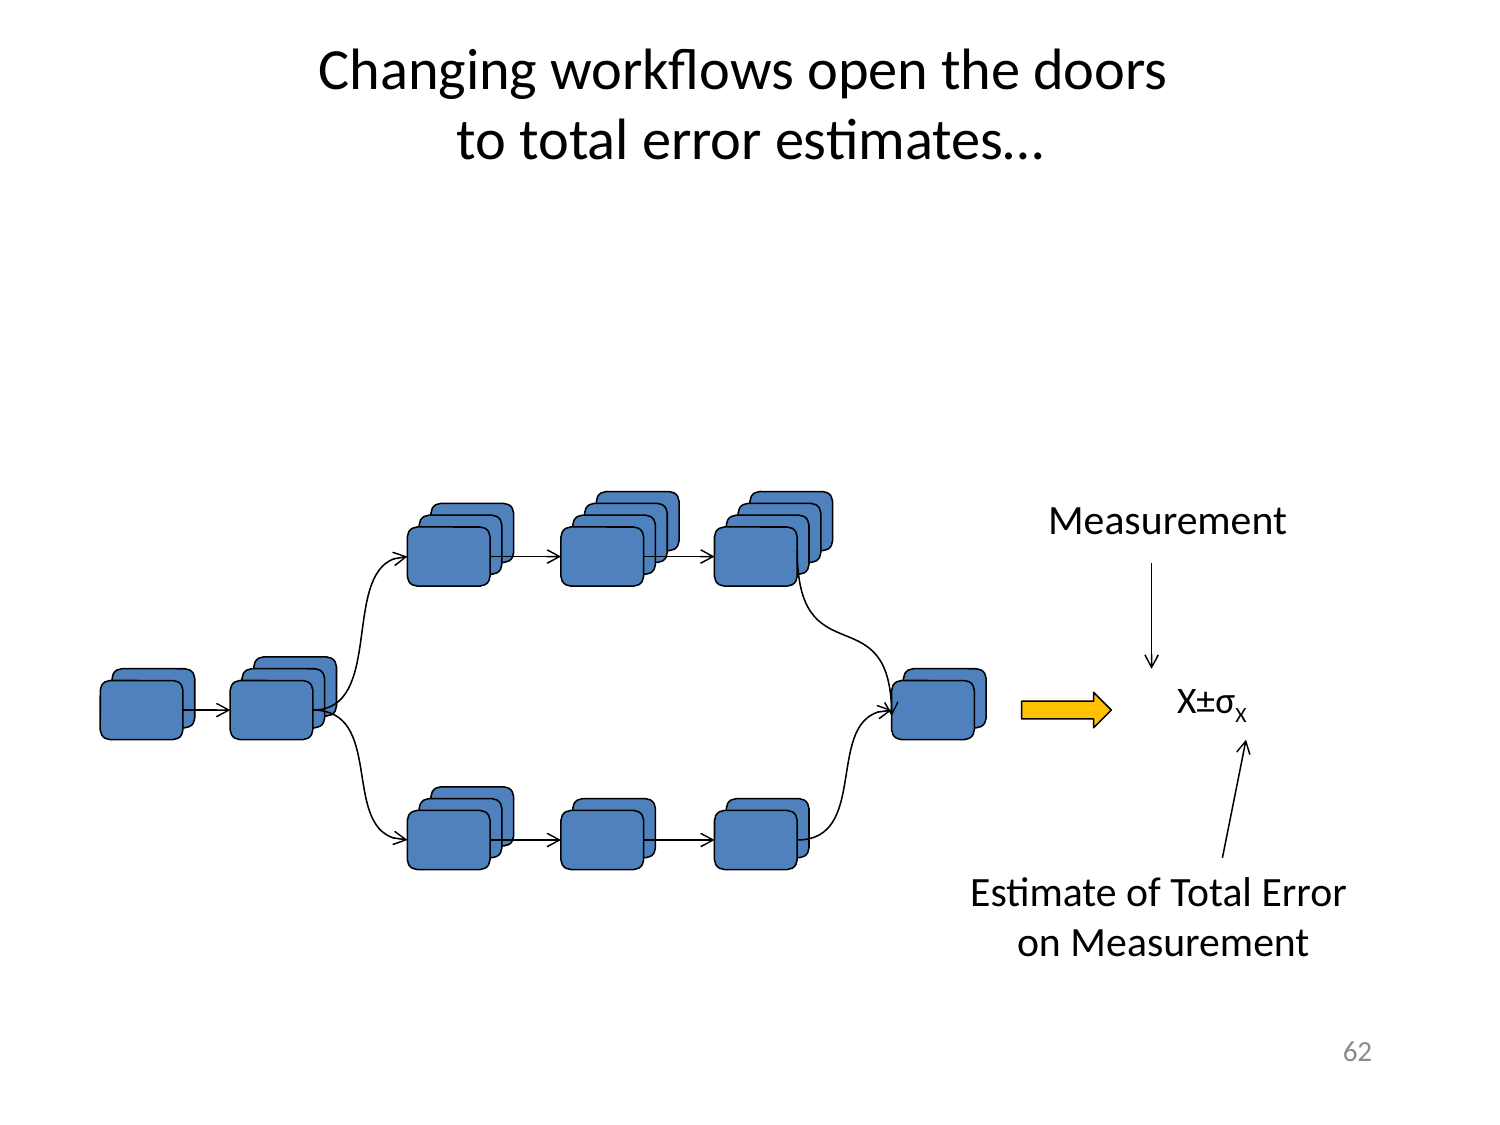

# Changing workflows open the doors to total error estimates…
Measurement

X±σX

Estimate of Total Error
on Measurement
62